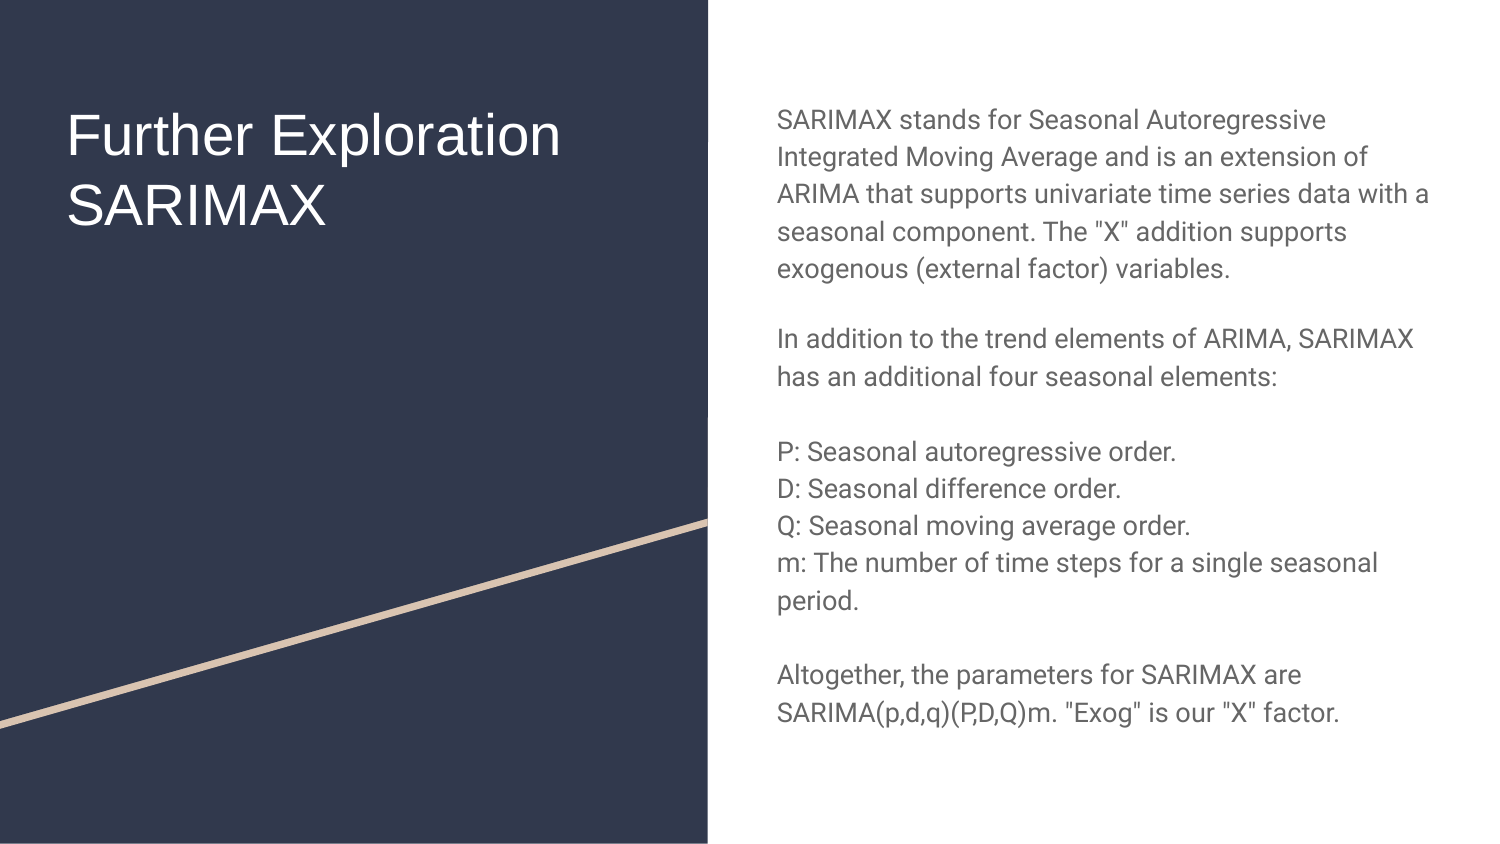

# Further Exploration
SARIMAX
SARIMAX stands for Seasonal Autoregressive Integrated Moving Average and is an extension of ARIMA that supports univariate time series data with a seasonal component. The "X" addition supports exogenous (external factor) variables.
In addition to the trend elements of ARIMA, SARIMAX has an additional four seasonal elements:
P: Seasonal autoregressive order.
D: Seasonal difference order.
Q: Seasonal moving average order.
m: The number of time steps for a single seasonal period.
Altogether, the parameters for SARIMAX are SARIMA(p,d,q)(P,D,Q)m. "Exog" is our "X" factor.